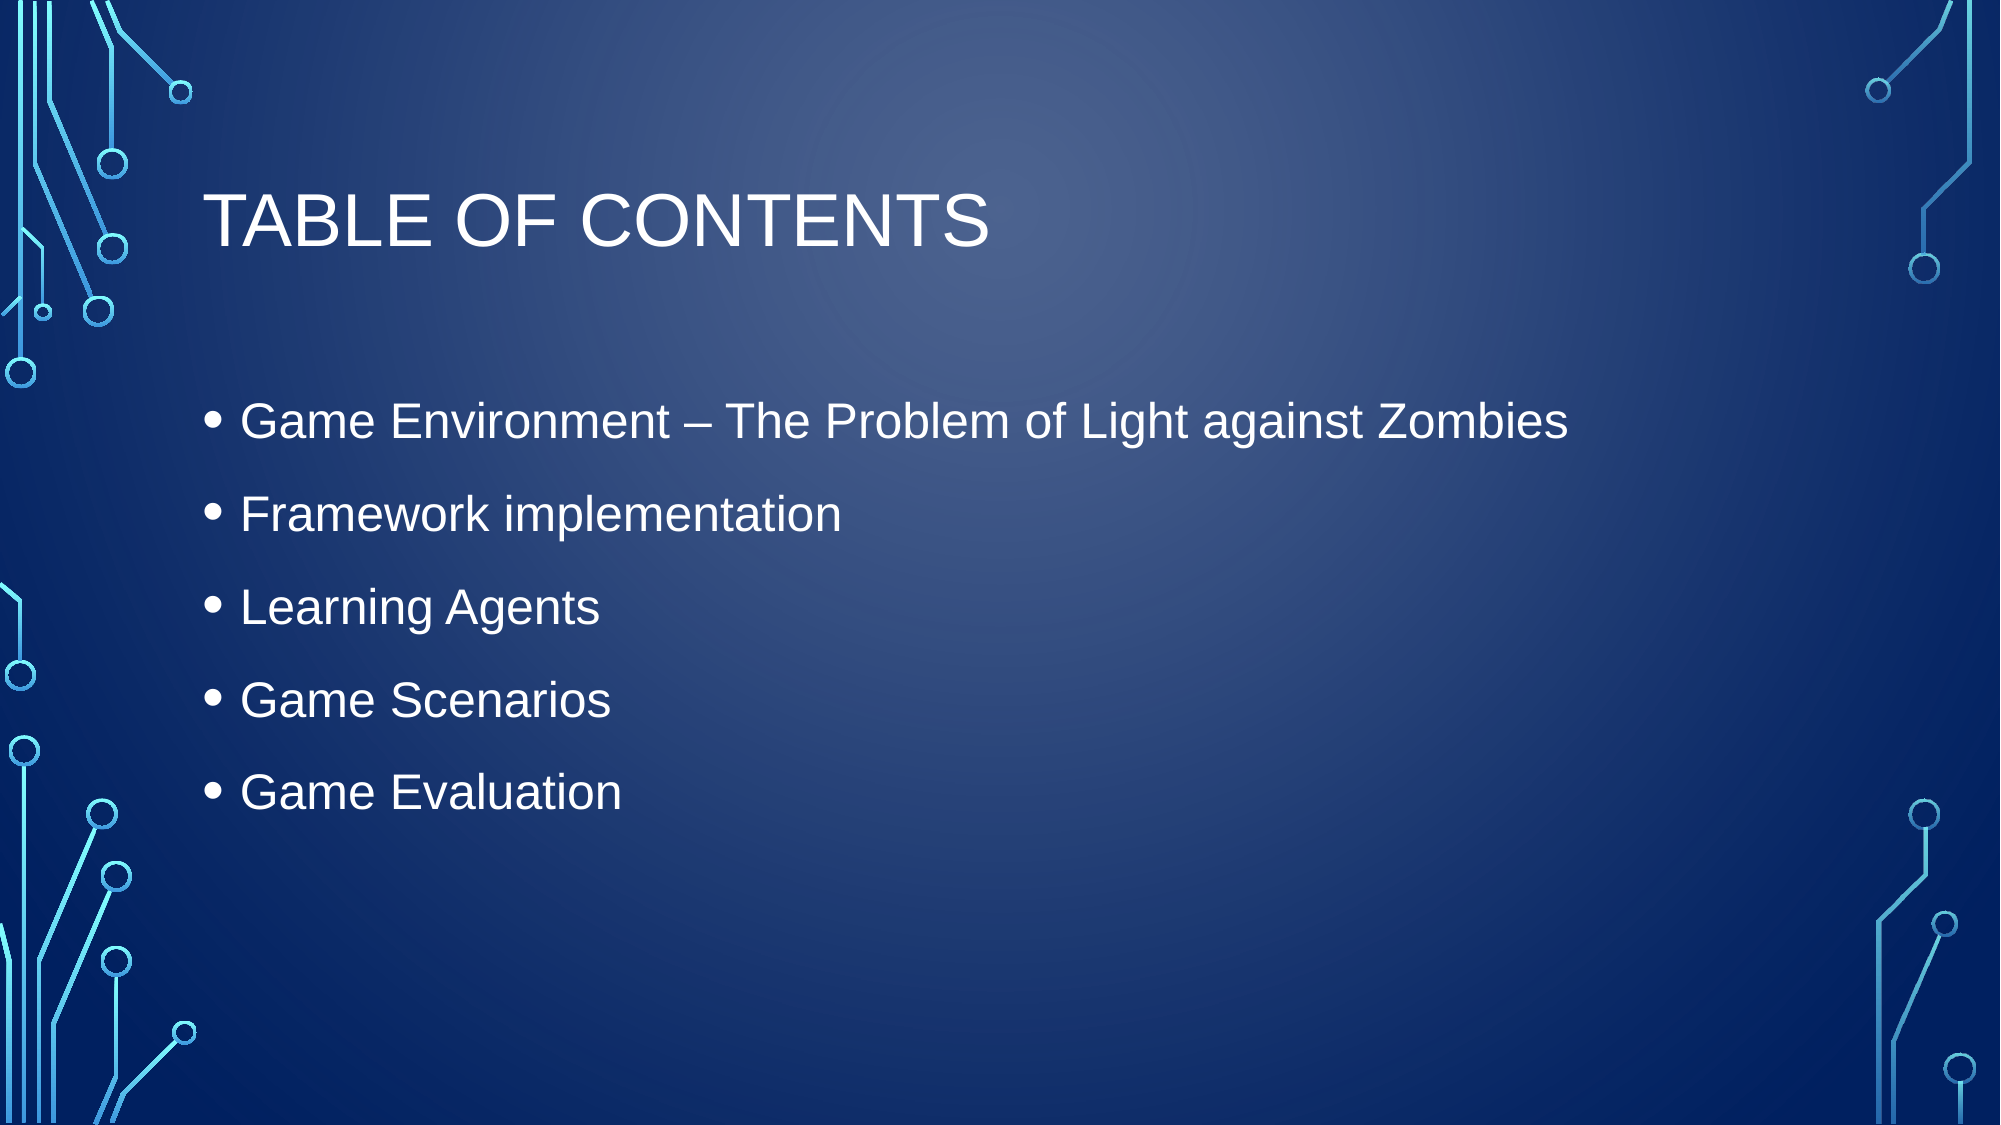

# Table of contents
Game Environment – The Problem of Light against Zombies
Framework implementation
Learning Agents
Game Scenarios
Game Evaluation